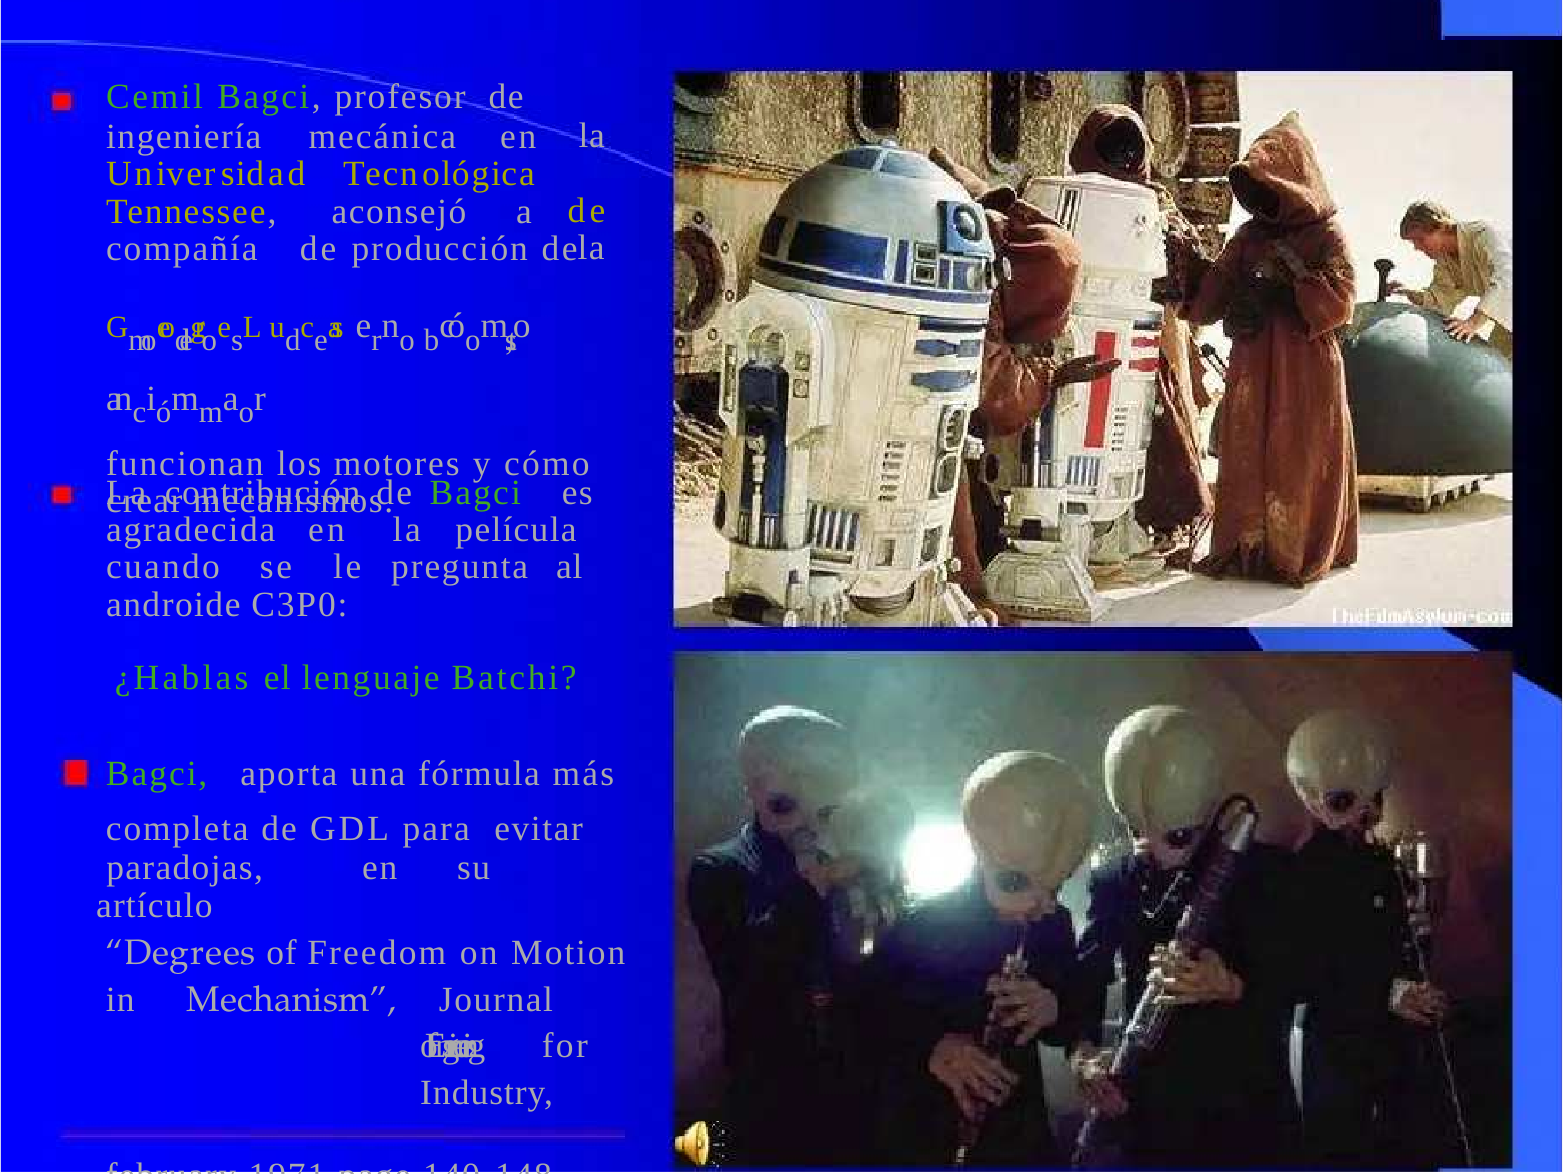

Cemil Bagci, profesor de
la  de  la
ingeniería	mecánica	en
Universidad	Tecnológica
Tennessee,	aconsejó	a
compañía	de producción de
Gmoeodelgr oesL udceas  erno bcóomts,o anciómmaor
funcionan los motores y cómo  crear mecanismos.
La contribución de Bagci   es  agradecida en la película  cuando se le pregunta al  androide C3P0:
¿Hablas el lenguaje Batchi?

Bagci,   aporta una fórmula más  completa de GDL para evitar
 paradojas,	en	su	artículo
“Degrees of Freedom on Motion  in      Mechanism”,   Journal  	of Engineering	for	Industry,

february 1971 page 140-148.  www.tntech.edu/publicaffairs/rel/19
97/feb97/bagci html